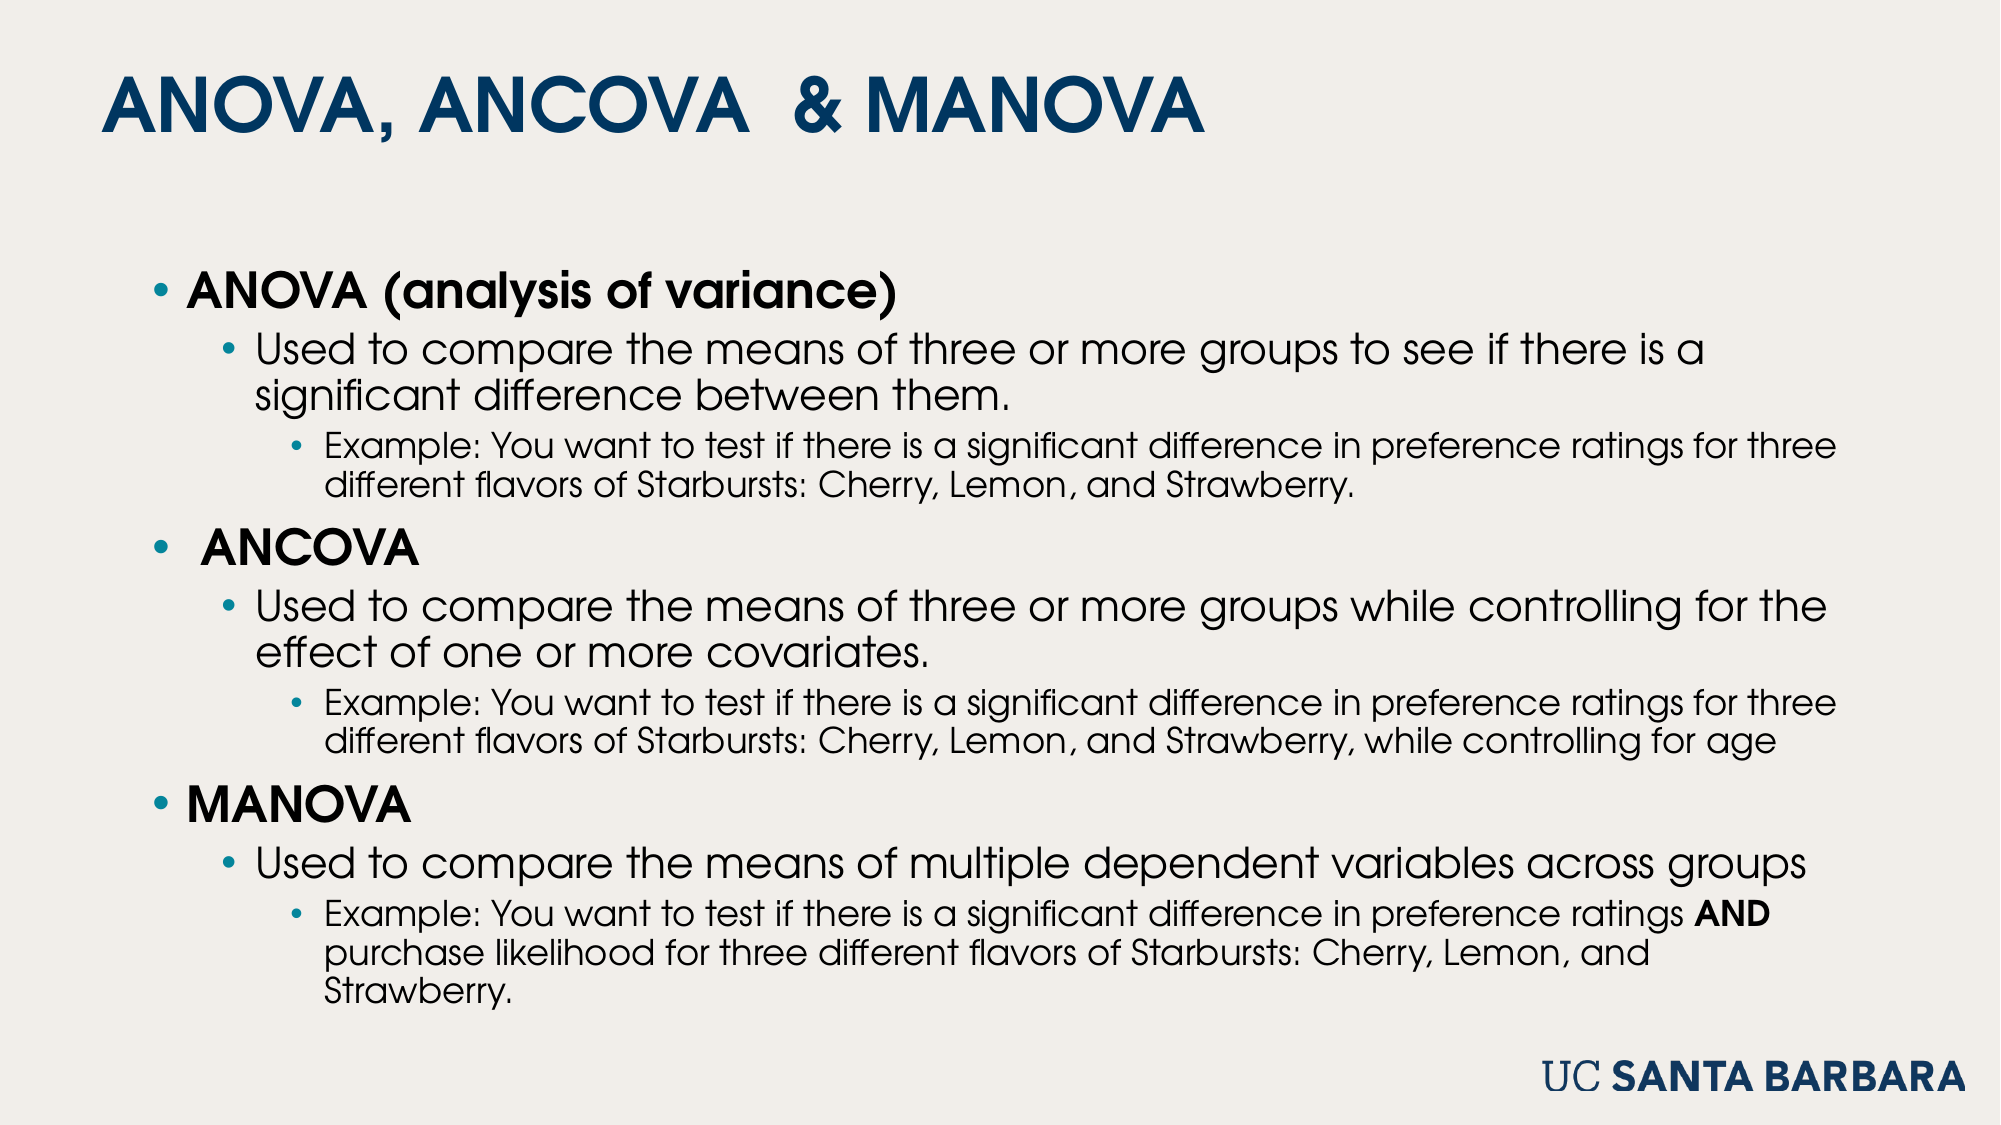

# ANOVA, ANCOVA  & MANOVA
ANOVA (analysis of variance)
Used to compare the means of three or more groups to see if there is a significant difference between them.
Example: You want to test if there is a significant difference in preference ratings for three different flavors of Starbursts: Cherry, Lemon, and Strawberry.
 ANCOVA
Used to compare the means of three or more groups while controlling for the effect of one or more covariates.
Example: You want to test if there is a significant difference in preference ratings for three different flavors of Starbursts: Cherry, Lemon, and Strawberry, while controlling for age
MANOVA
Used to compare the means of multiple dependent variables across groups
Example: You want to test if there is a significant difference in preference ratings AND purchase likelihood for three different flavors of Starbursts: Cherry, Lemon, and Strawberry.